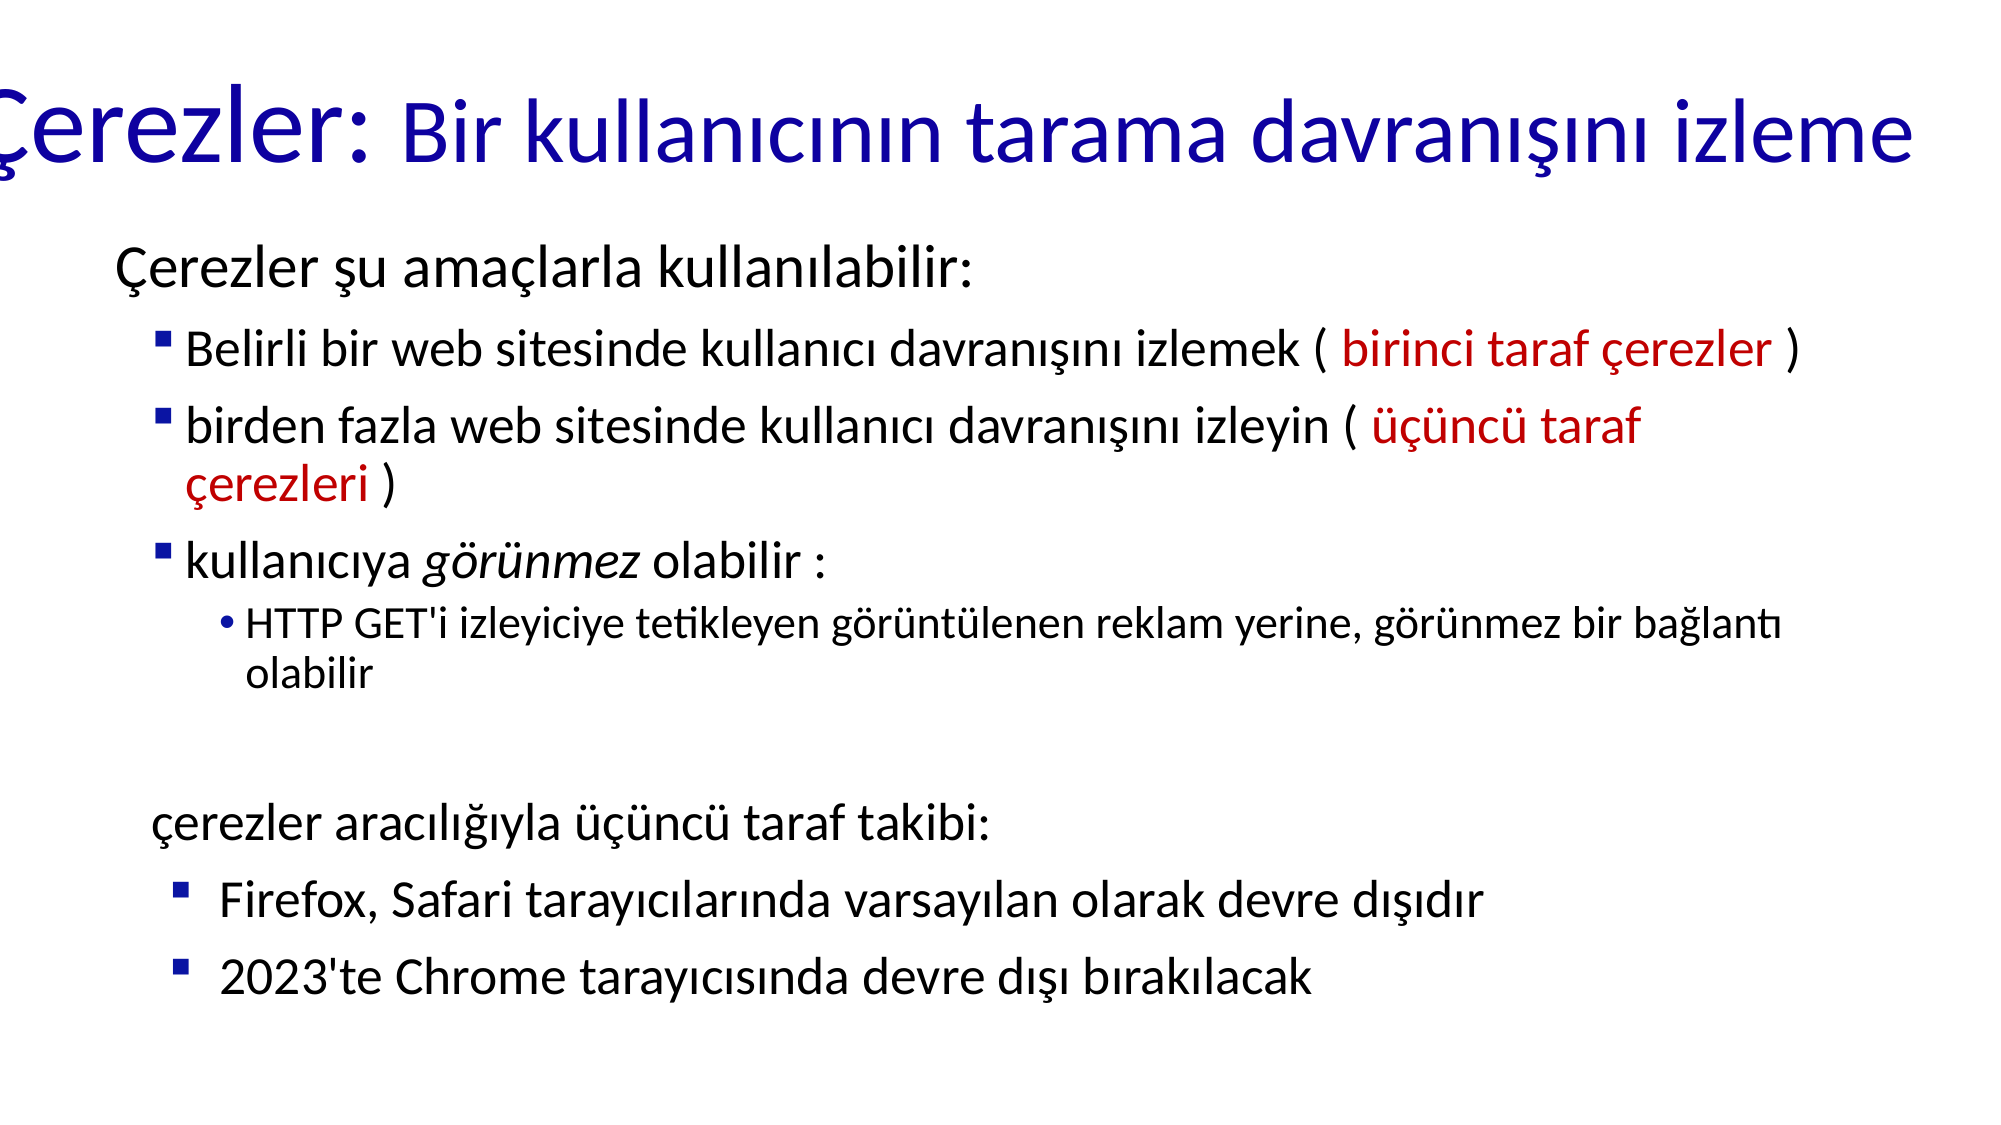

Çerezler: Bir kullanıcının tarama davranışını izleme
Çerezler şu amaçlarla kullanılabilir:
Belirli bir web sitesinde kullanıcı davranışını izlemek ( birinci taraf çerezler )
birden fazla web sitesinde kullanıcı davranışını izleyin ( üçüncü taraf çerezleri )
kullanıcıya görünmez olabilir :
HTTP GET'i izleyiciye tetikleyen görüntülenen reklam yerine, görünmez bir bağlantı olabilir

çerezler aracılığıyla üçüncü taraf takibi:
Firefox, Safari tarayıcılarında varsayılan olarak devre dışıdır
2023'te Chrome tarayıcısında devre dışı bırakılacak